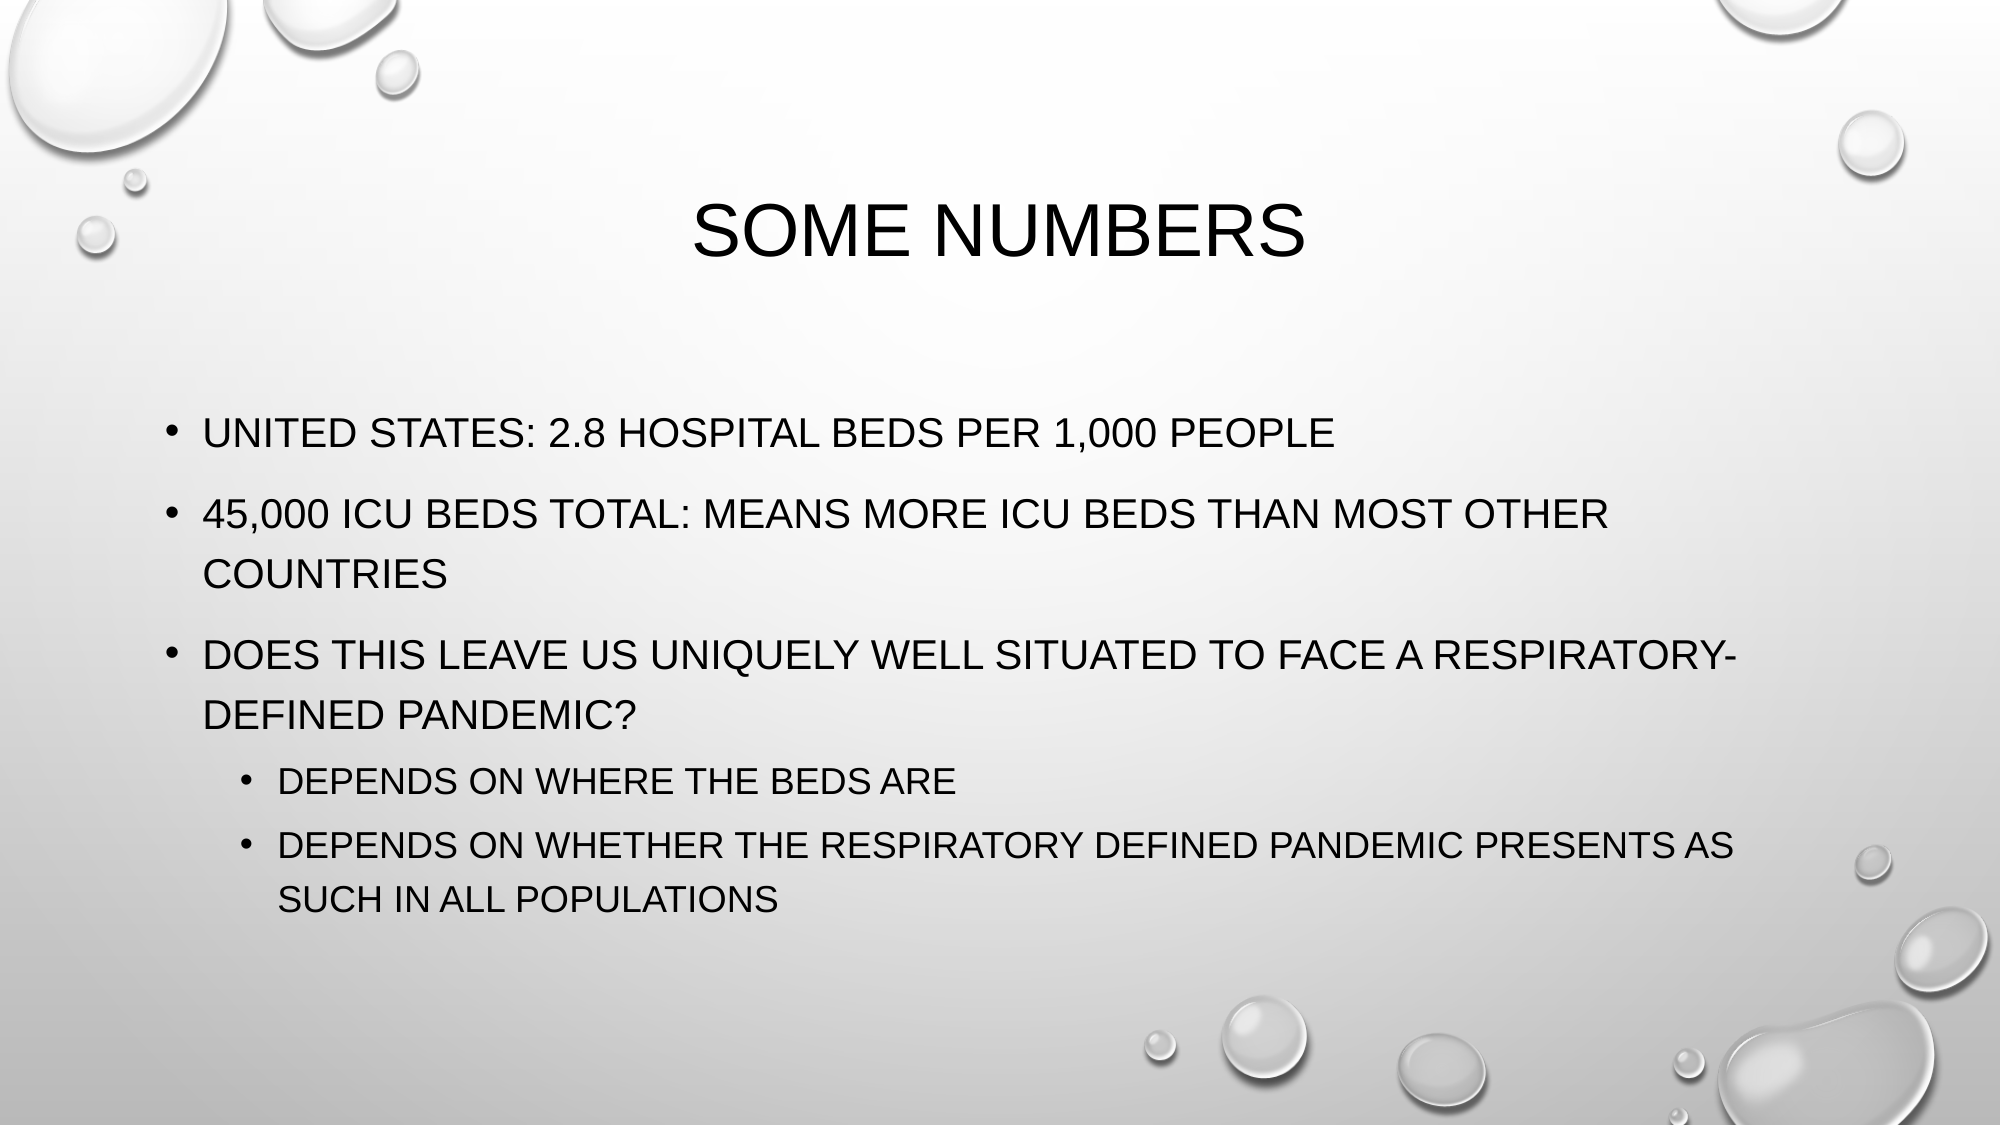

# Some numbers
United States: 2.8 hospital beds per 1,000 people
45,000 ICU beds total: means more ICU beds than most other countries
Does this leave us uniquely well situated to face a respiratory-defined pandemic?
Depends on where the beds are
Depends on whether the respiratory defined pandemic presents as such in all populations